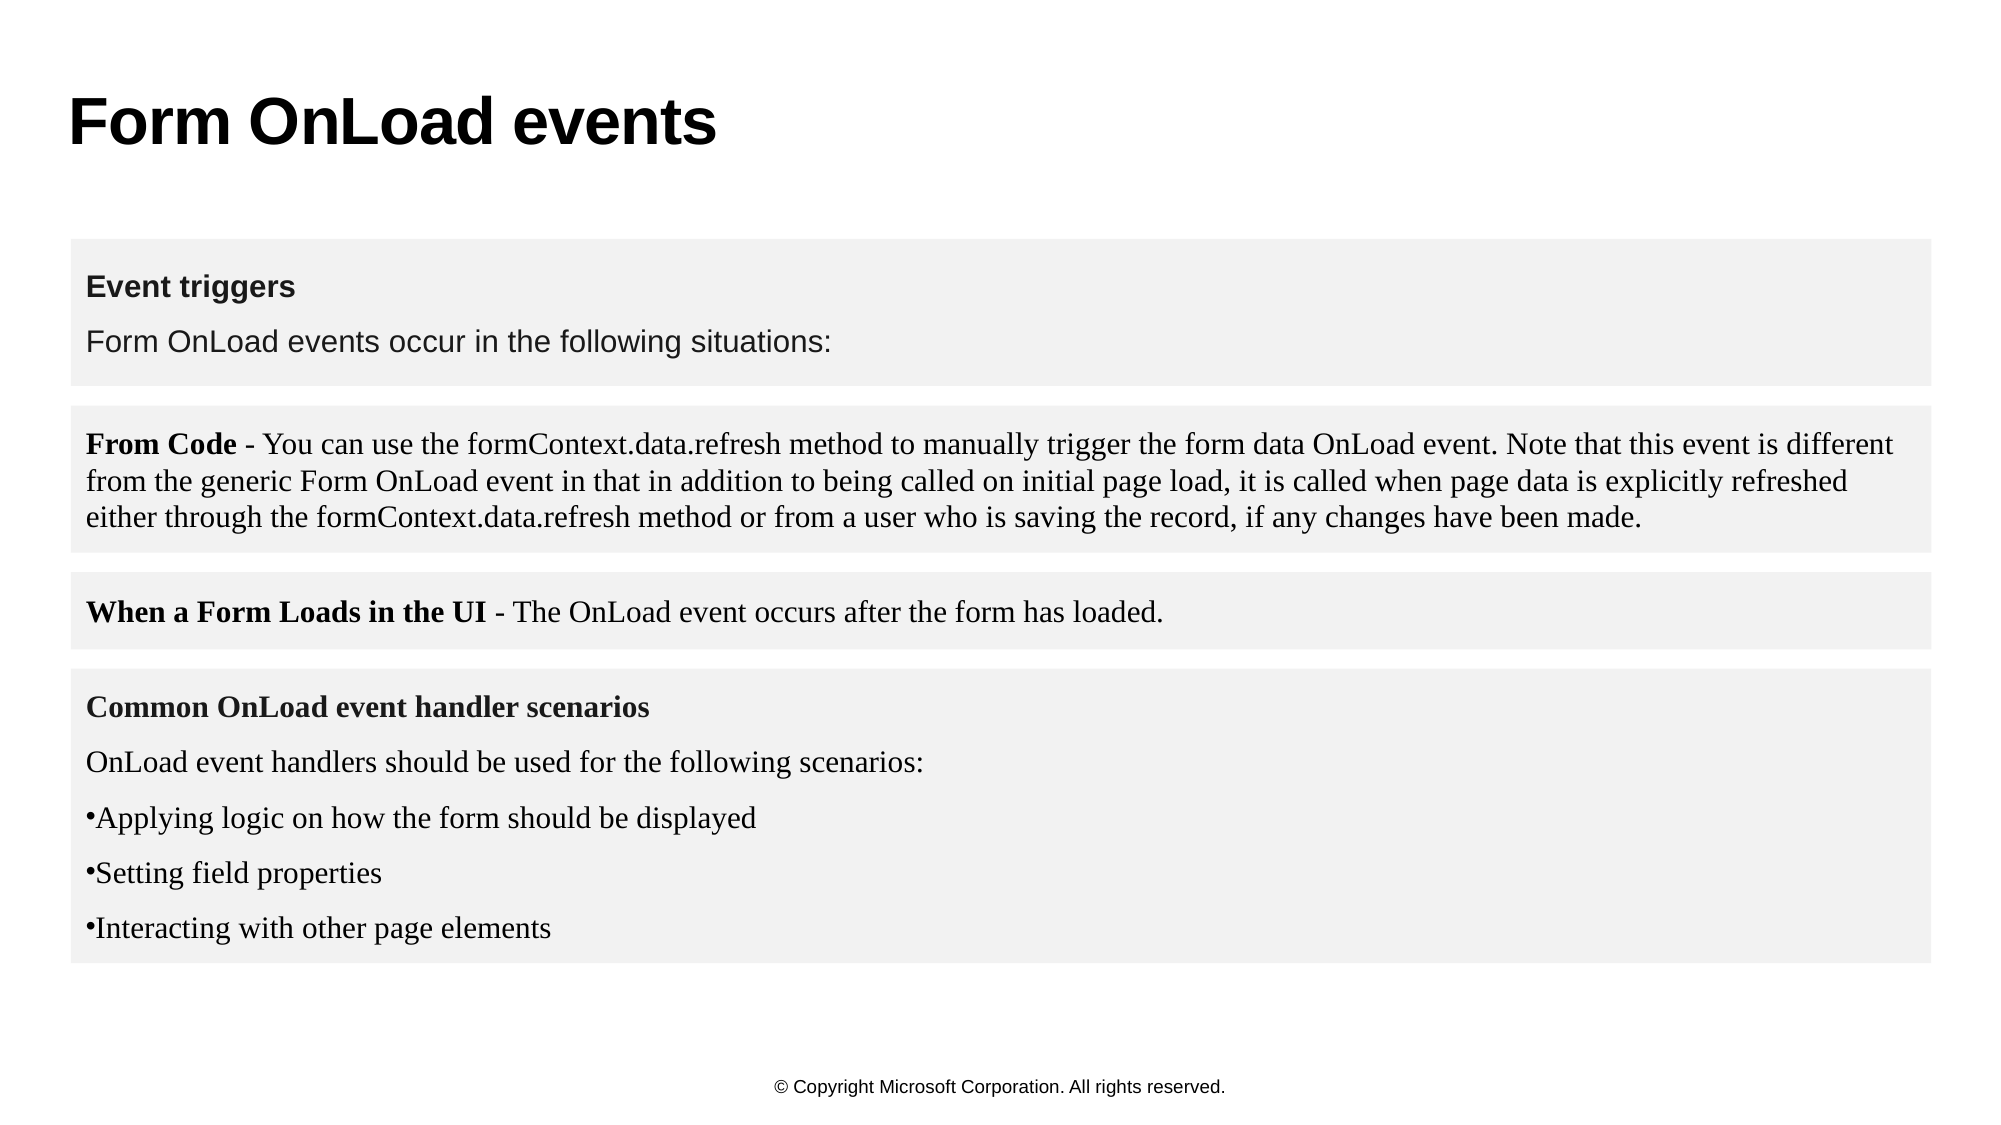

# Form OnLoad events
Event triggers
Form OnLoad events occur in the following situations:
From Code - You can use the formContext.data.refresh method to manually trigger the form data OnLoad event. Note that this event is different from the generic Form OnLoad event in that in addition to being called on initial page load, it is called when page data is explicitly refreshed either through the formContext.data.refresh method or from a user who is saving the record, if any changes have been made.
When a Form Loads in the UI - The OnLoad event occurs after the form has loaded.
Common OnLoad event handler scenarios
OnLoad event handlers should be used for the following scenarios:
Applying logic on how the form should be displayed
Setting field properties
Interacting with other page elements